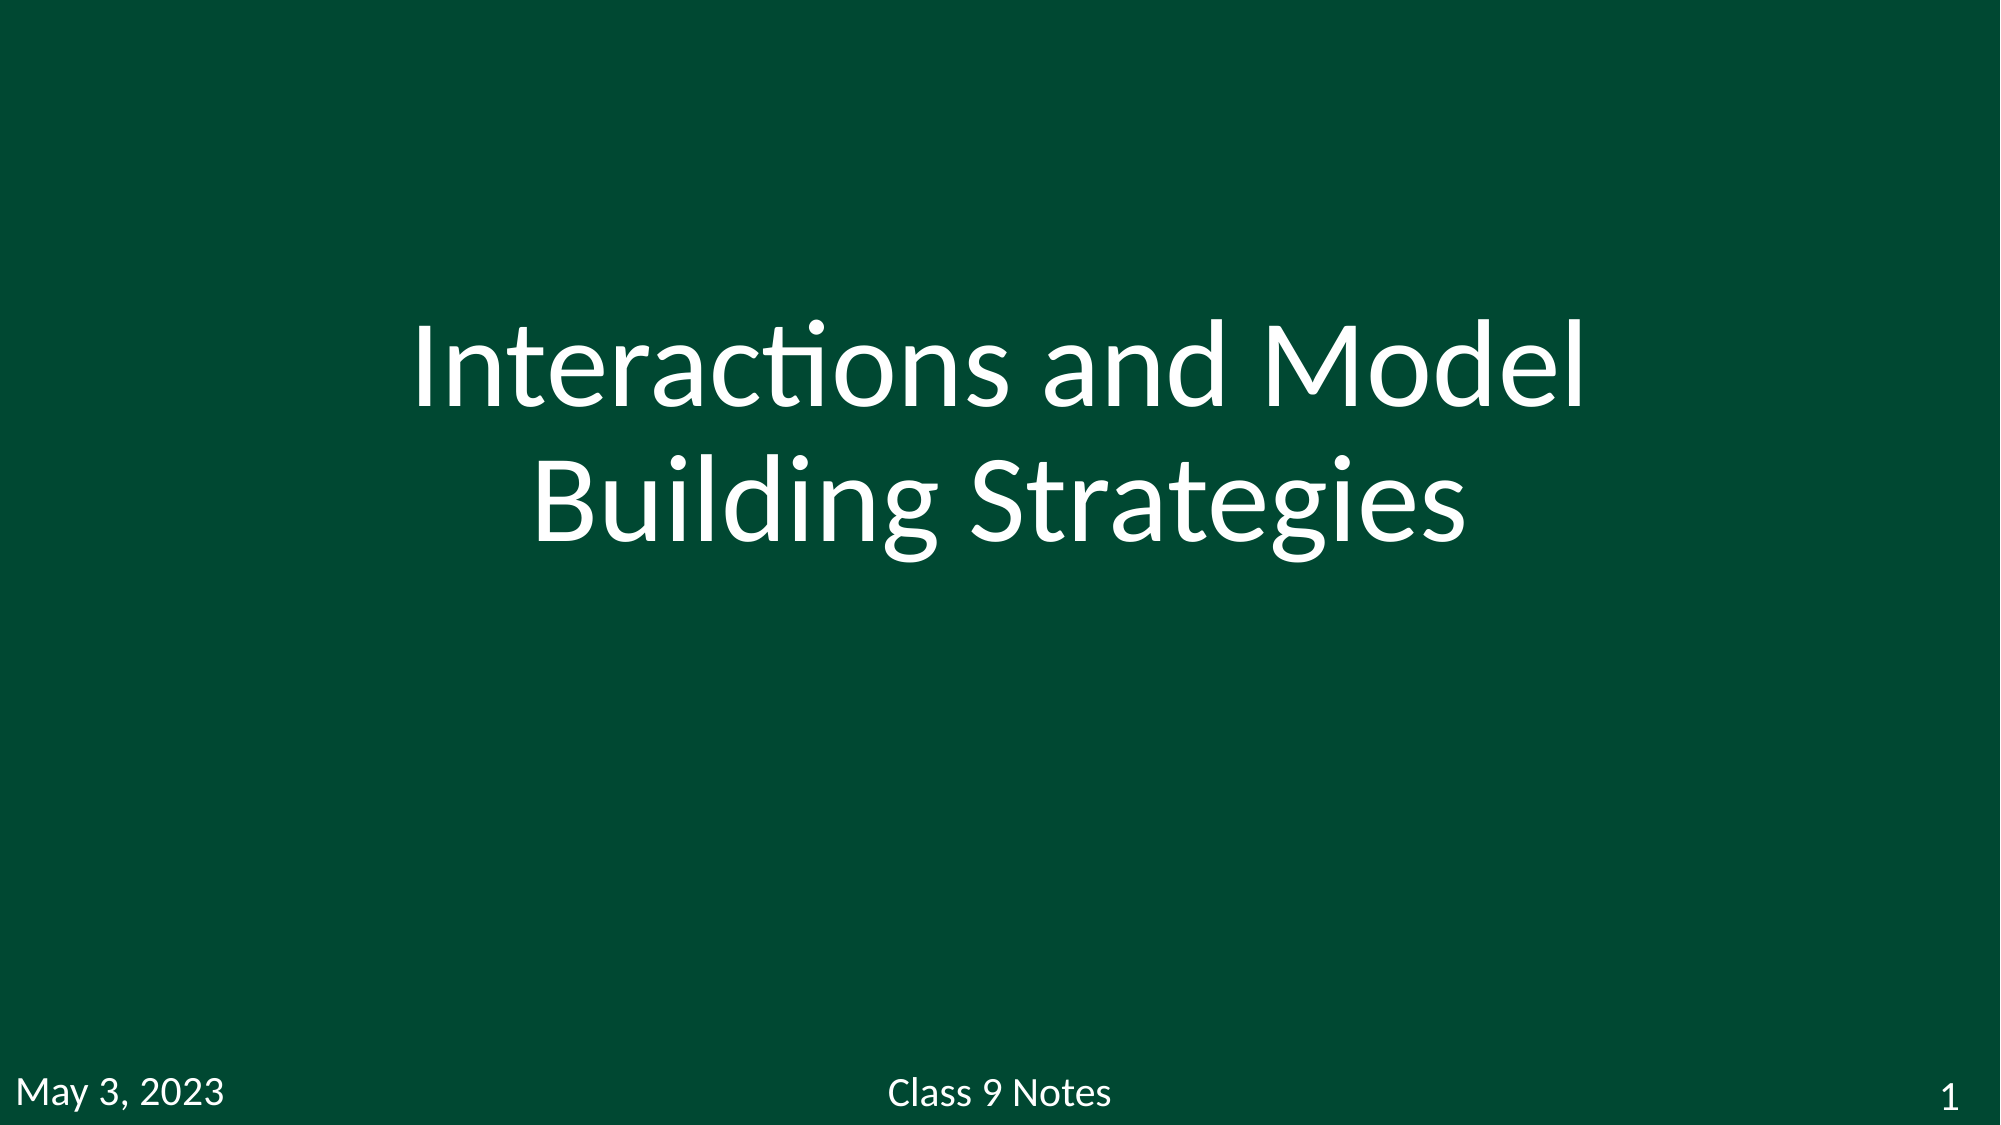

# Interactions and Model Building Strategies

May 3, 2023
Class 9 Notes
1